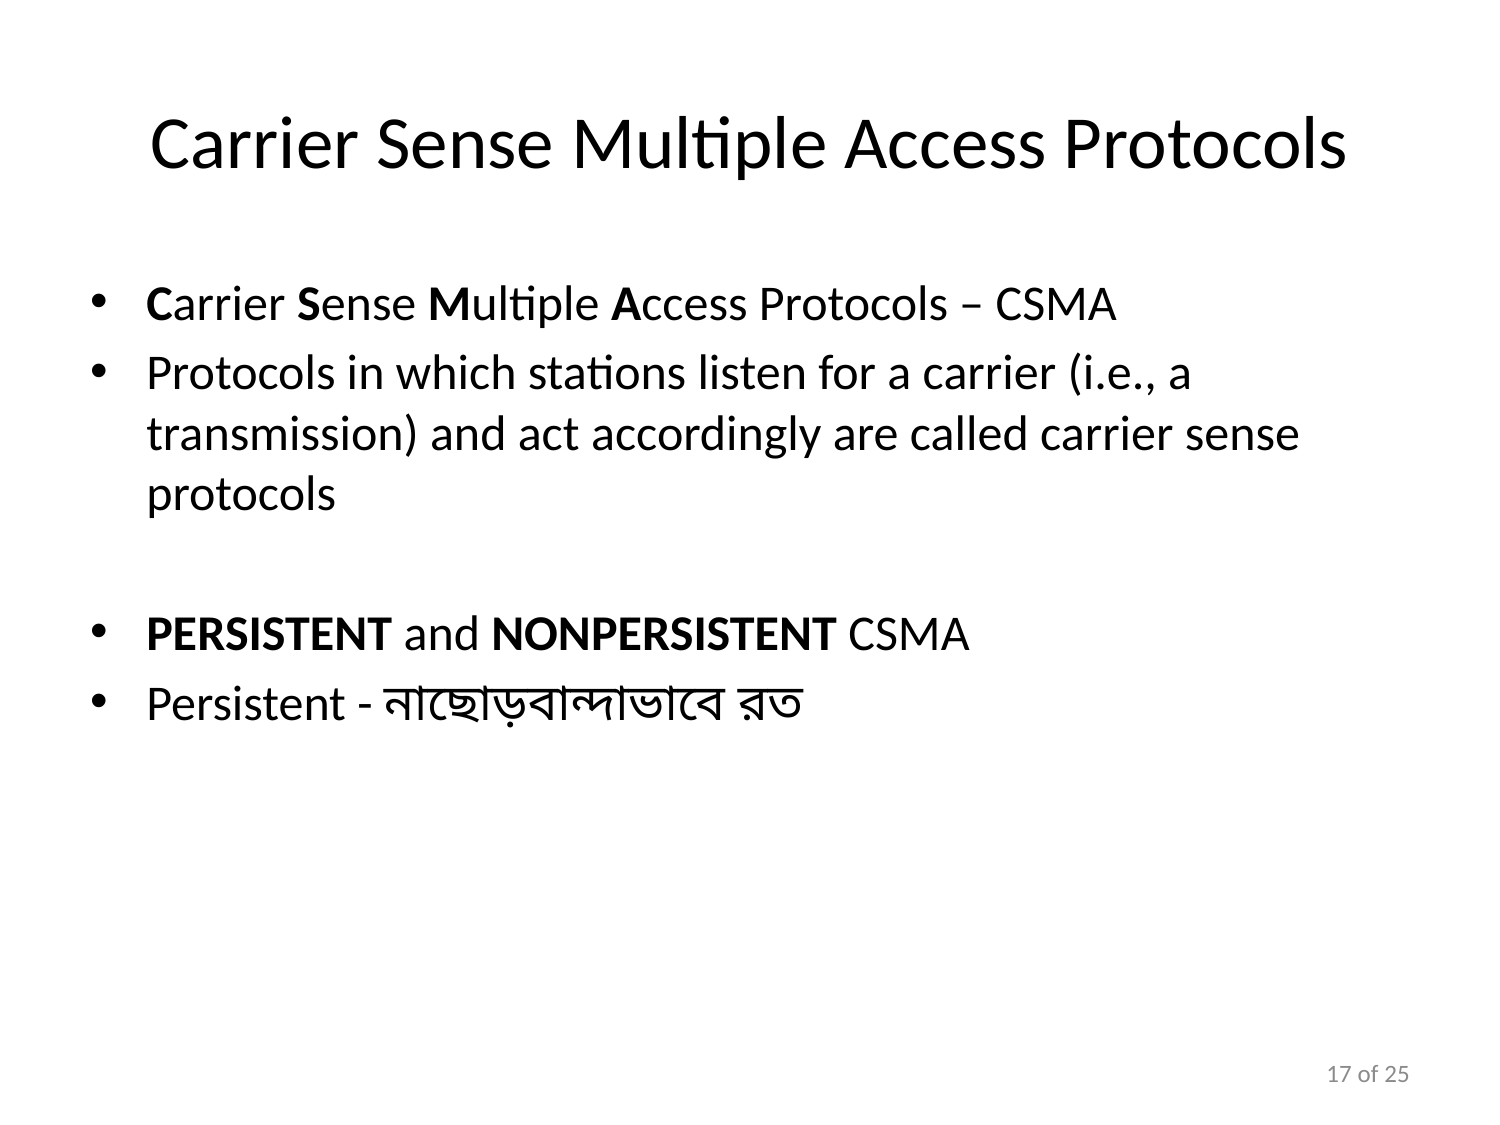

# Carrier Sense Multiple Access Protocols
Carrier Sense Multiple Access Protocols – CSMA
Protocols in which stations listen for a carrier (i.e., a transmission) and act accordingly are called carrier sense protocols

Persistent and Nonpersistent CSMA
Persistent - নাছোড়বান্দাভাবে রত

17 of 25